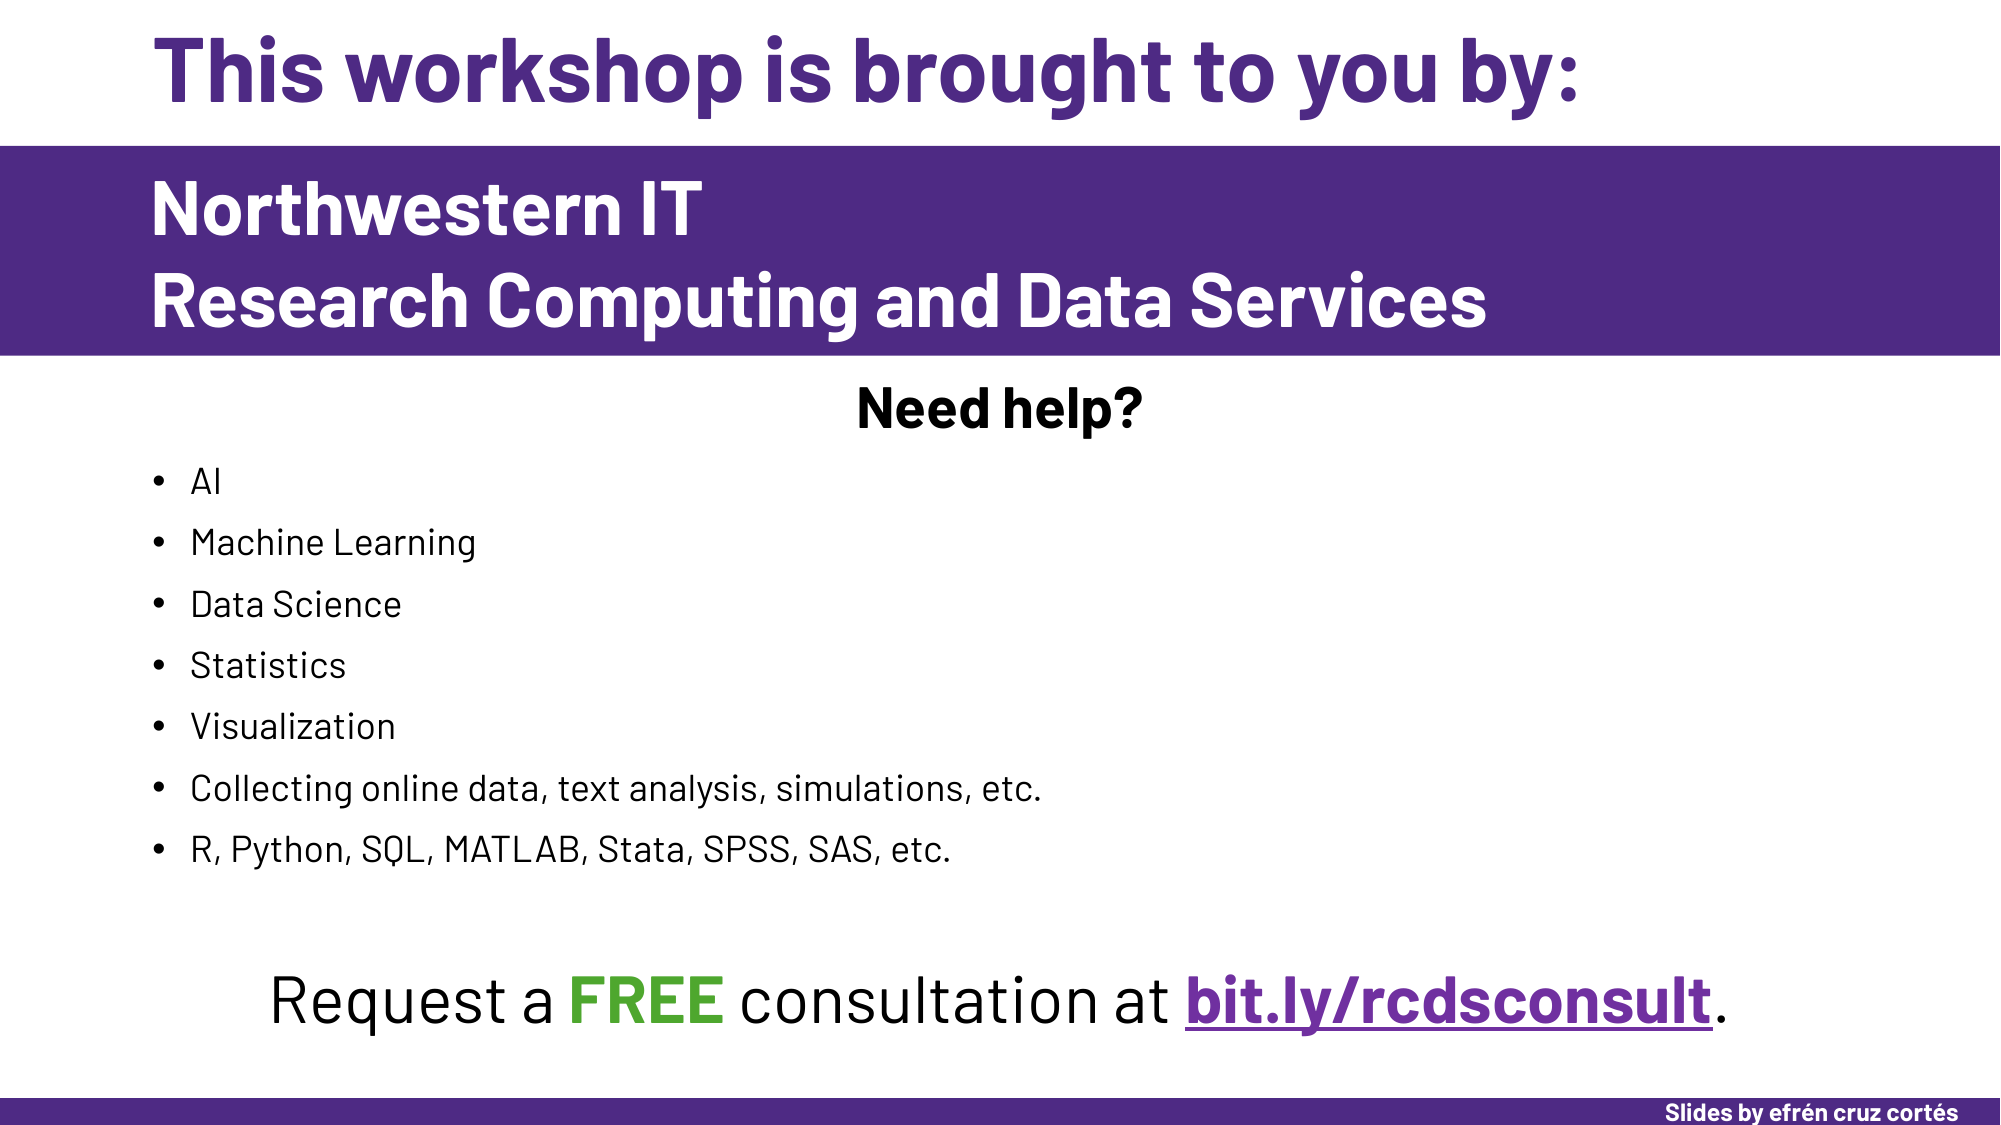

# This workshop is brought to you by:
Northwestern IT 
Research Computing and Data Services
Need help?
AI
Machine Learning
Data Science
Statistics
Visualization
Collecting online data, text analysis, simulations, etc.
R, Python, SQL, MATLAB, Stata, SPSS, SAS, etc.

Request a FREE consultation at bit.ly/rcdsconsult.